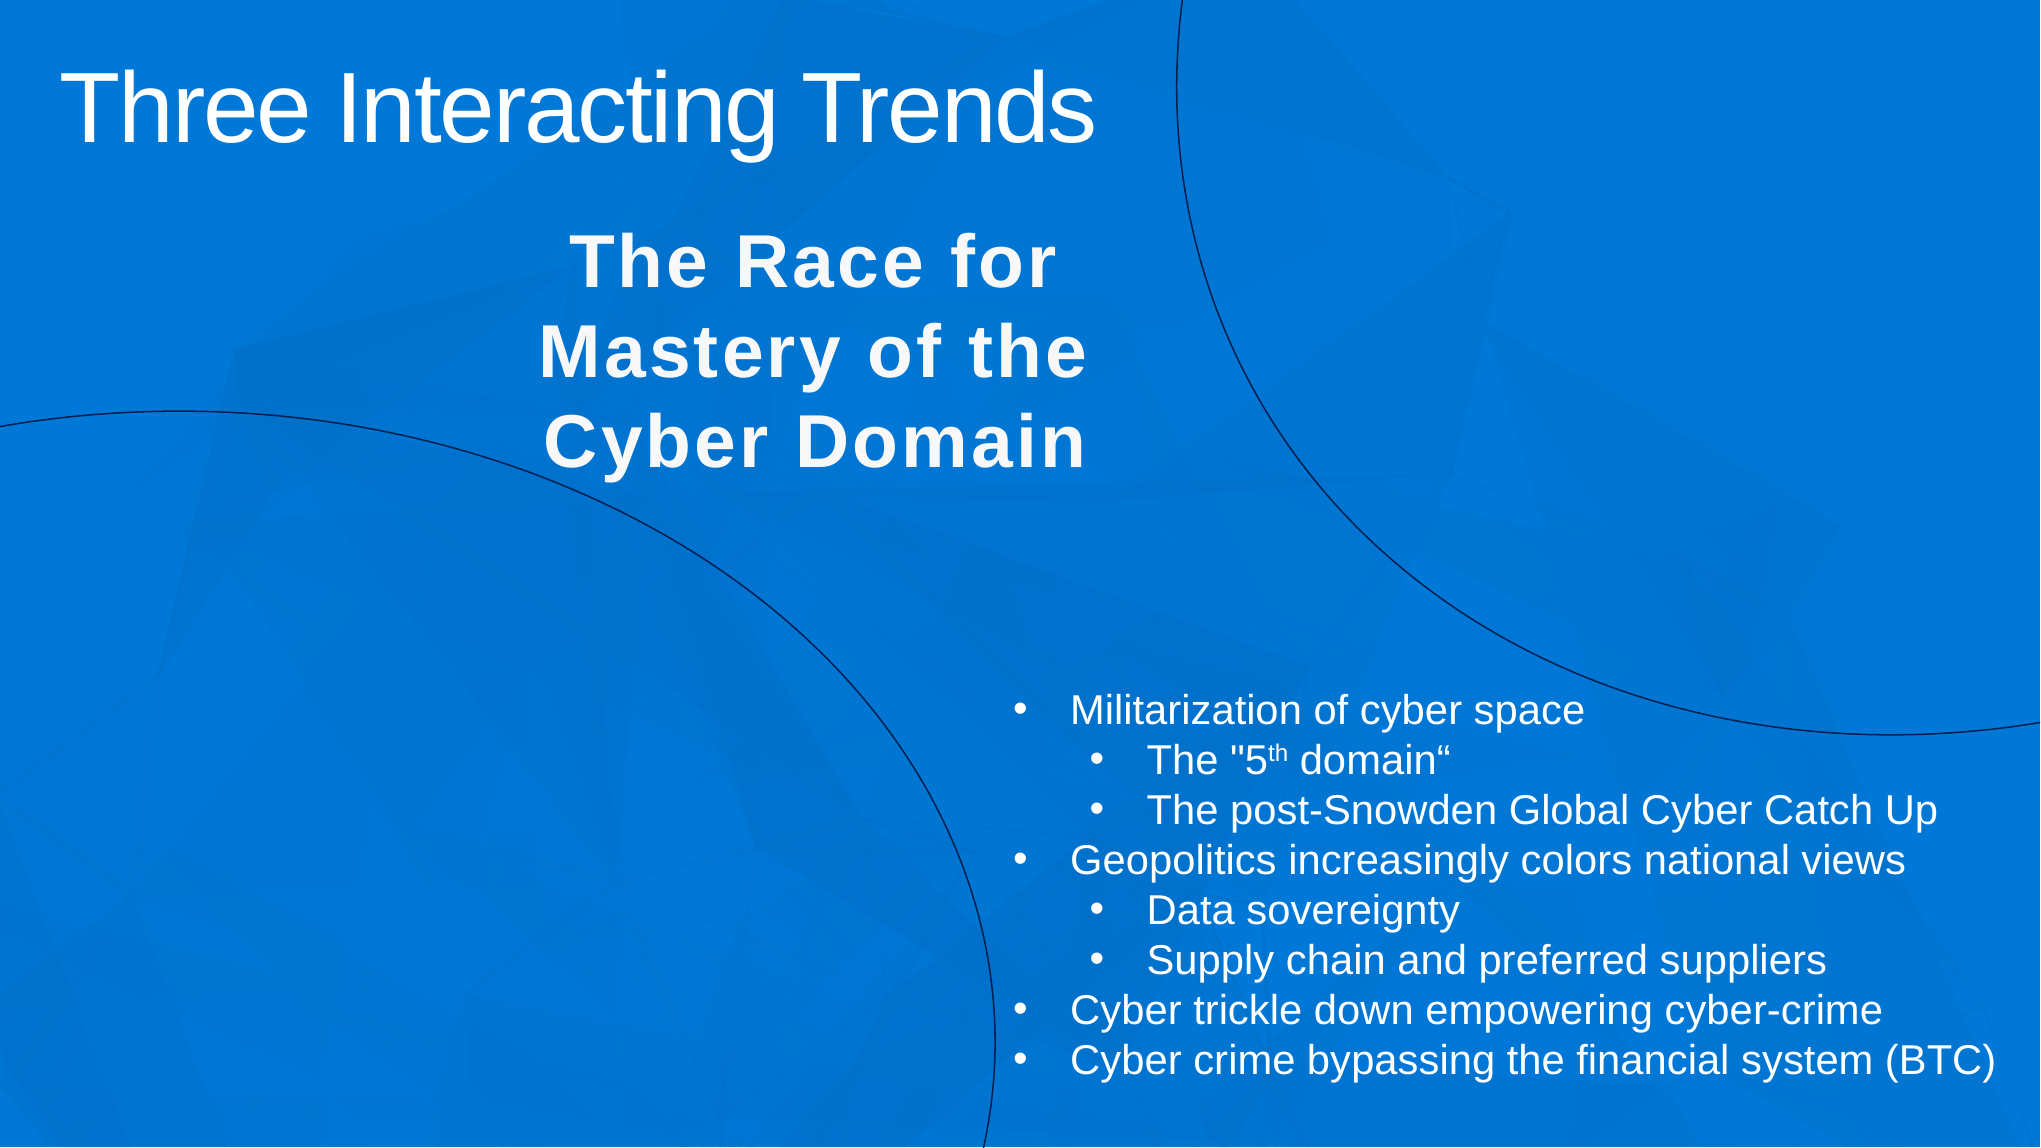

Three Interacting Trends
The Race for Mastery of the Cyber Domain

Militarization of cyber space
The "5th domain“
The post-Snowden Global Cyber Catch Up
Geopolitics increasingly colors national views
Data sovereignty
Supply chain and preferred suppliers
Cyber trickle down empowering cyber-crime
Cyber crime bypassing the financial system (BTC)